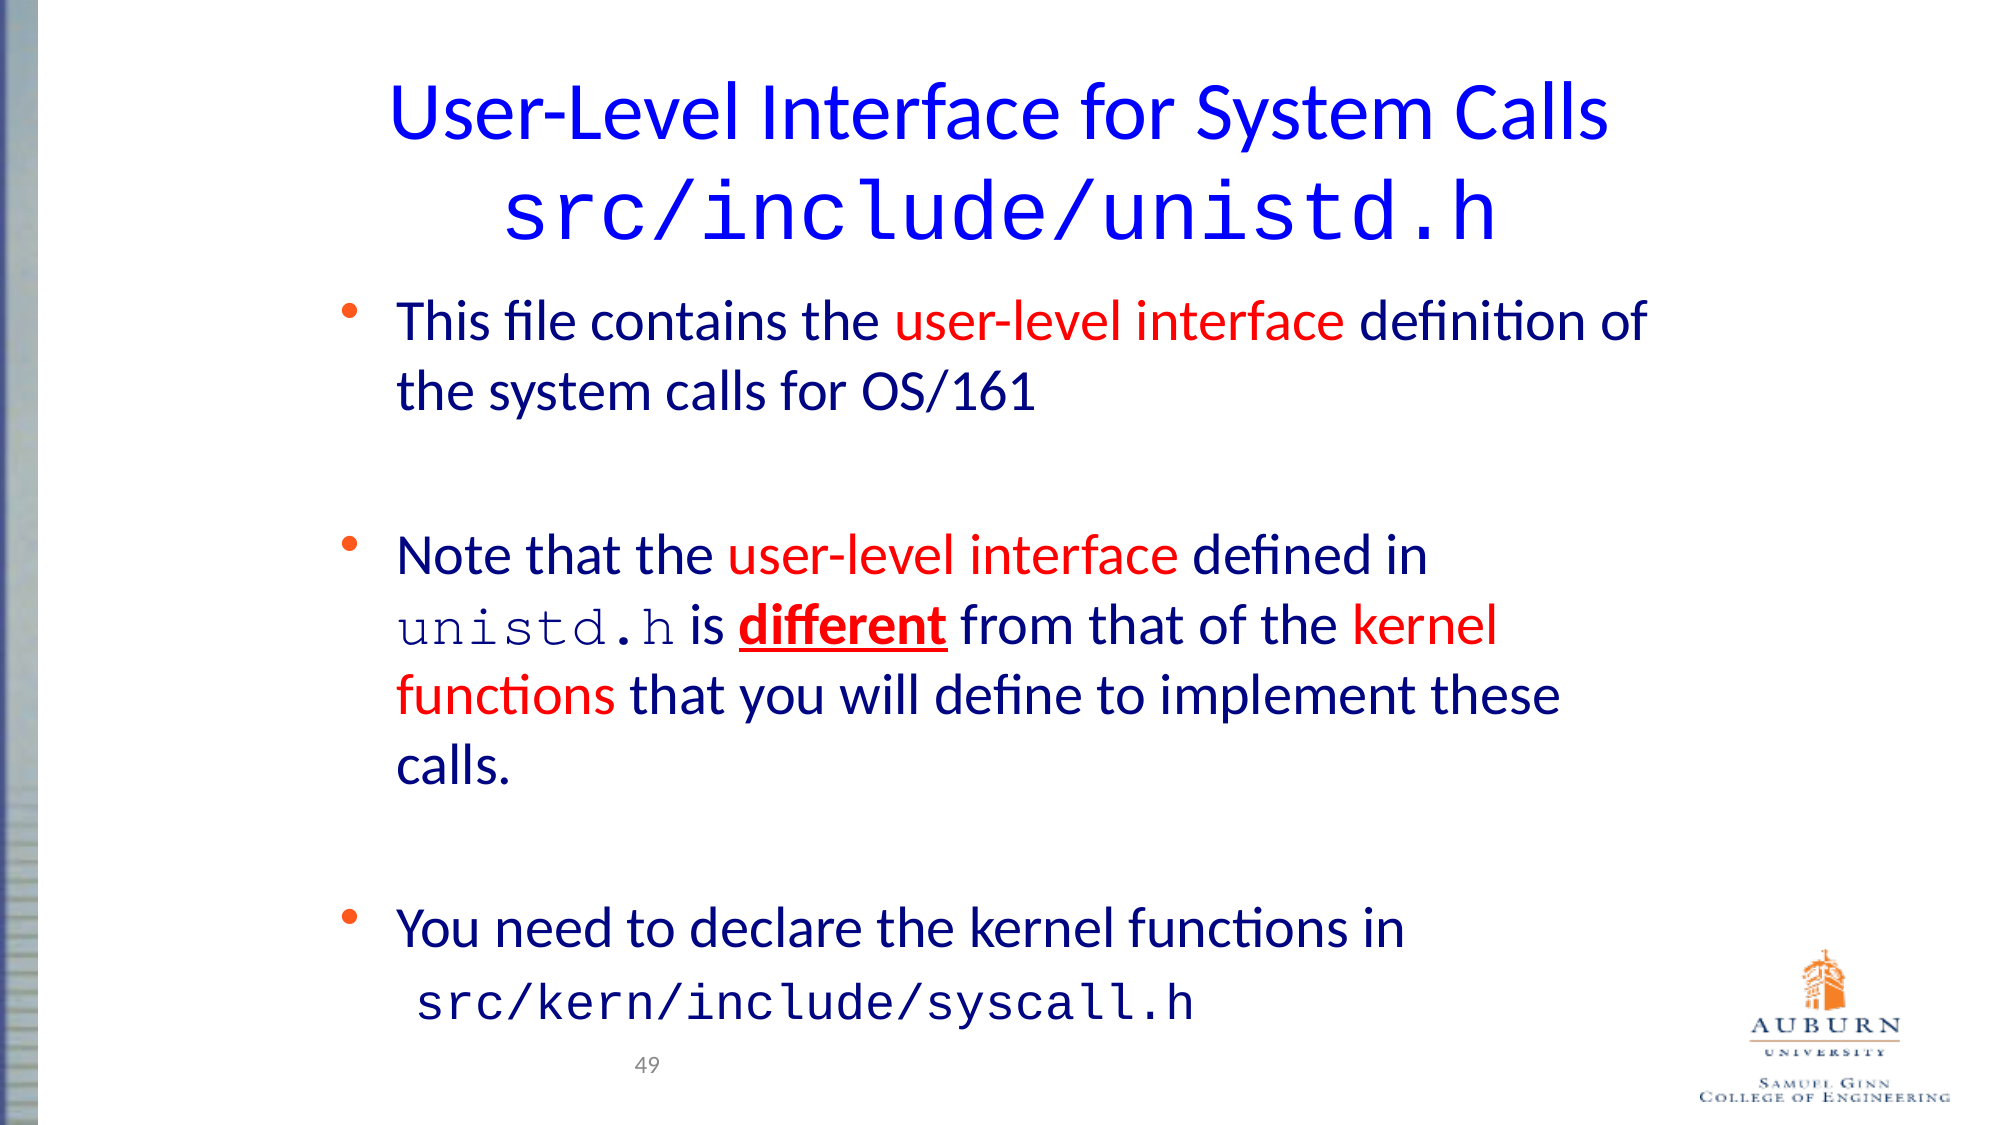

User-Level Interface for System Calls
src/include/unistd.h
This file contains the user-level interface definition of the system calls for OS/161

Note that the user-level interface defined in unistd.h is different from that of the kernel functions that you will define to implement these calls.

You need to declare the kernel functions in
src/kern/include/syscall.h
49